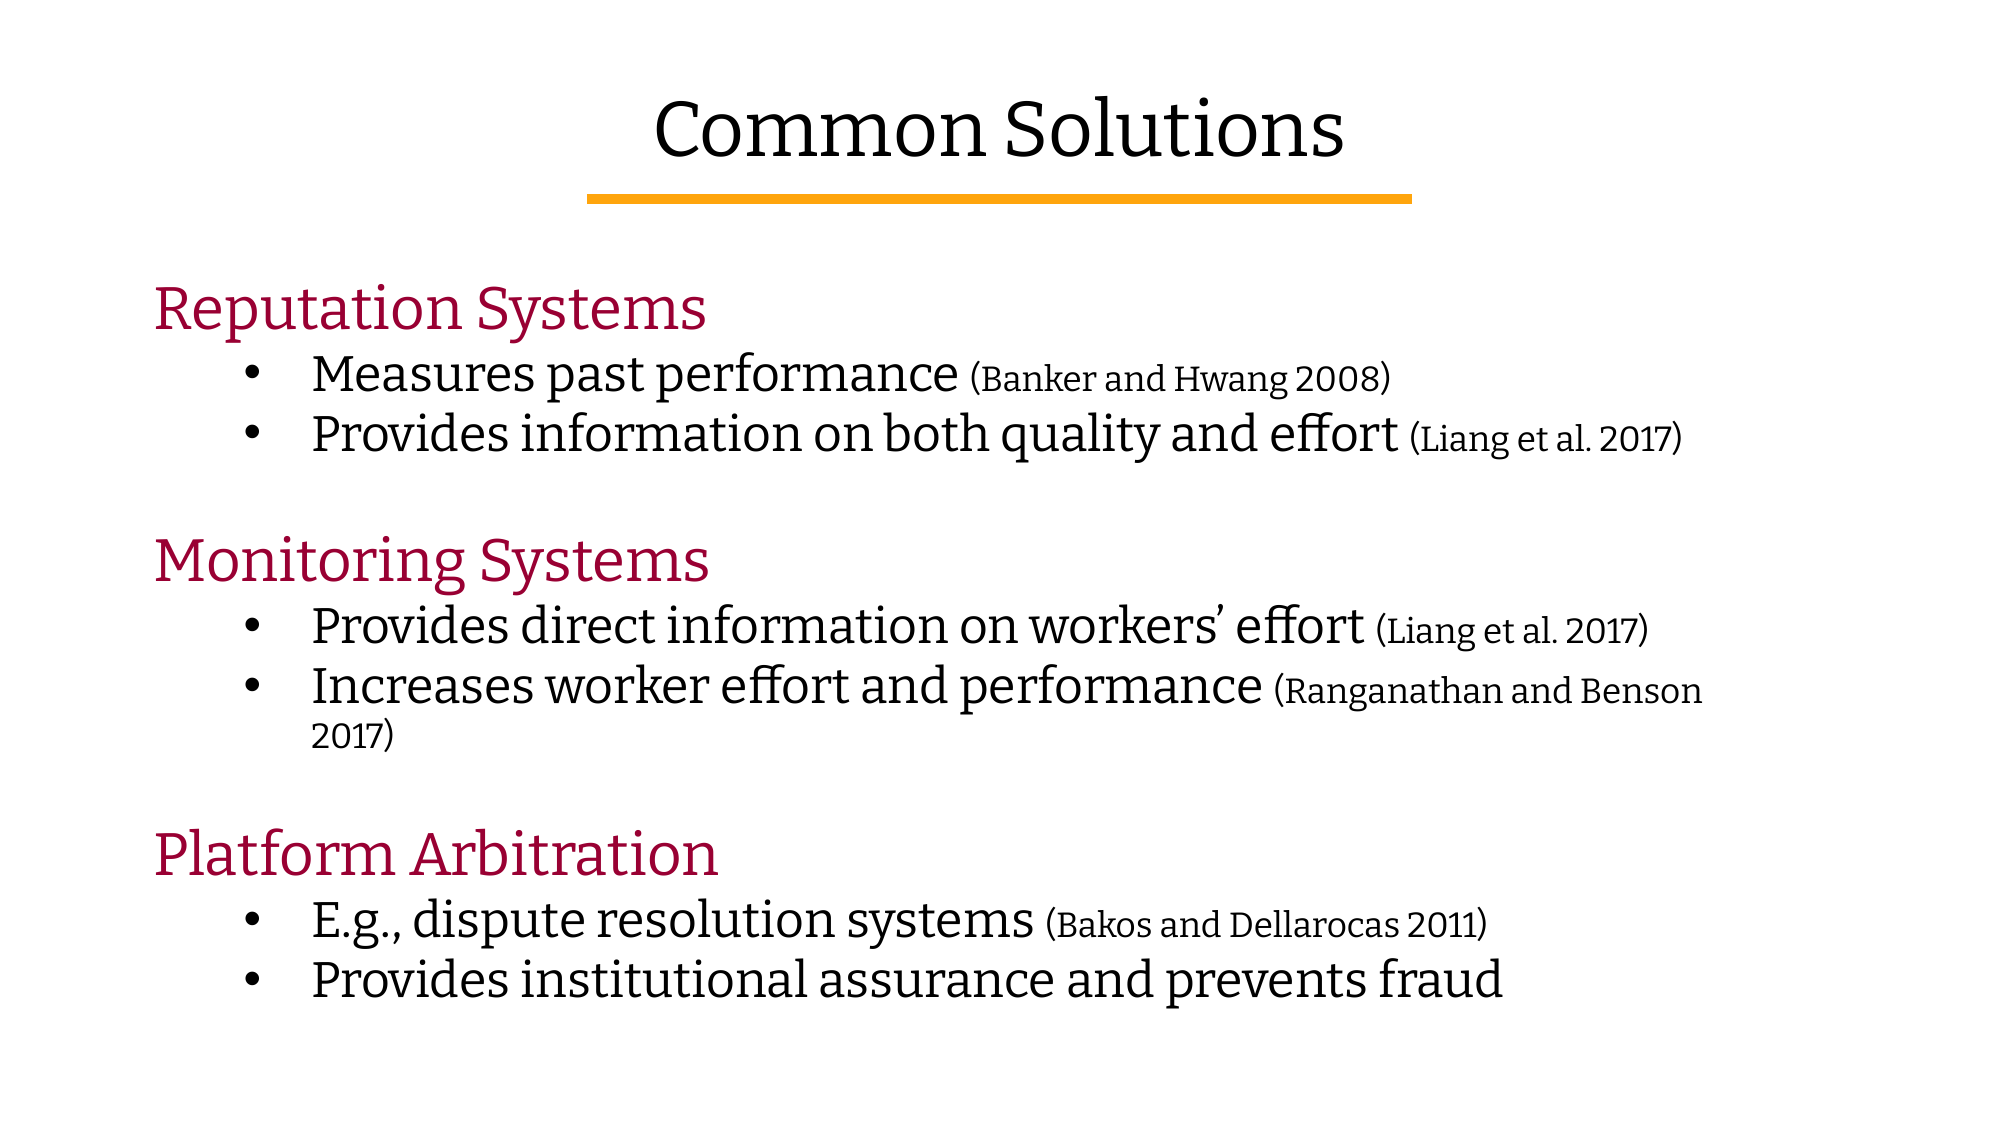

Common Solutions
Reputation Systems
Measures past performance (Banker and Hwang 2008)
Provides information on both quality and effort (Liang et al. 2017)

Monitoring Systems
Provides direct information on workers’ effort (Liang et al. 2017)
Increases worker effort and performance (Ranganathan and Benson 2017)

Platform Arbitration
E.g., dispute resolution systems (Bakos and Dellarocas 2011)
Provides institutional assurance and prevents fraud